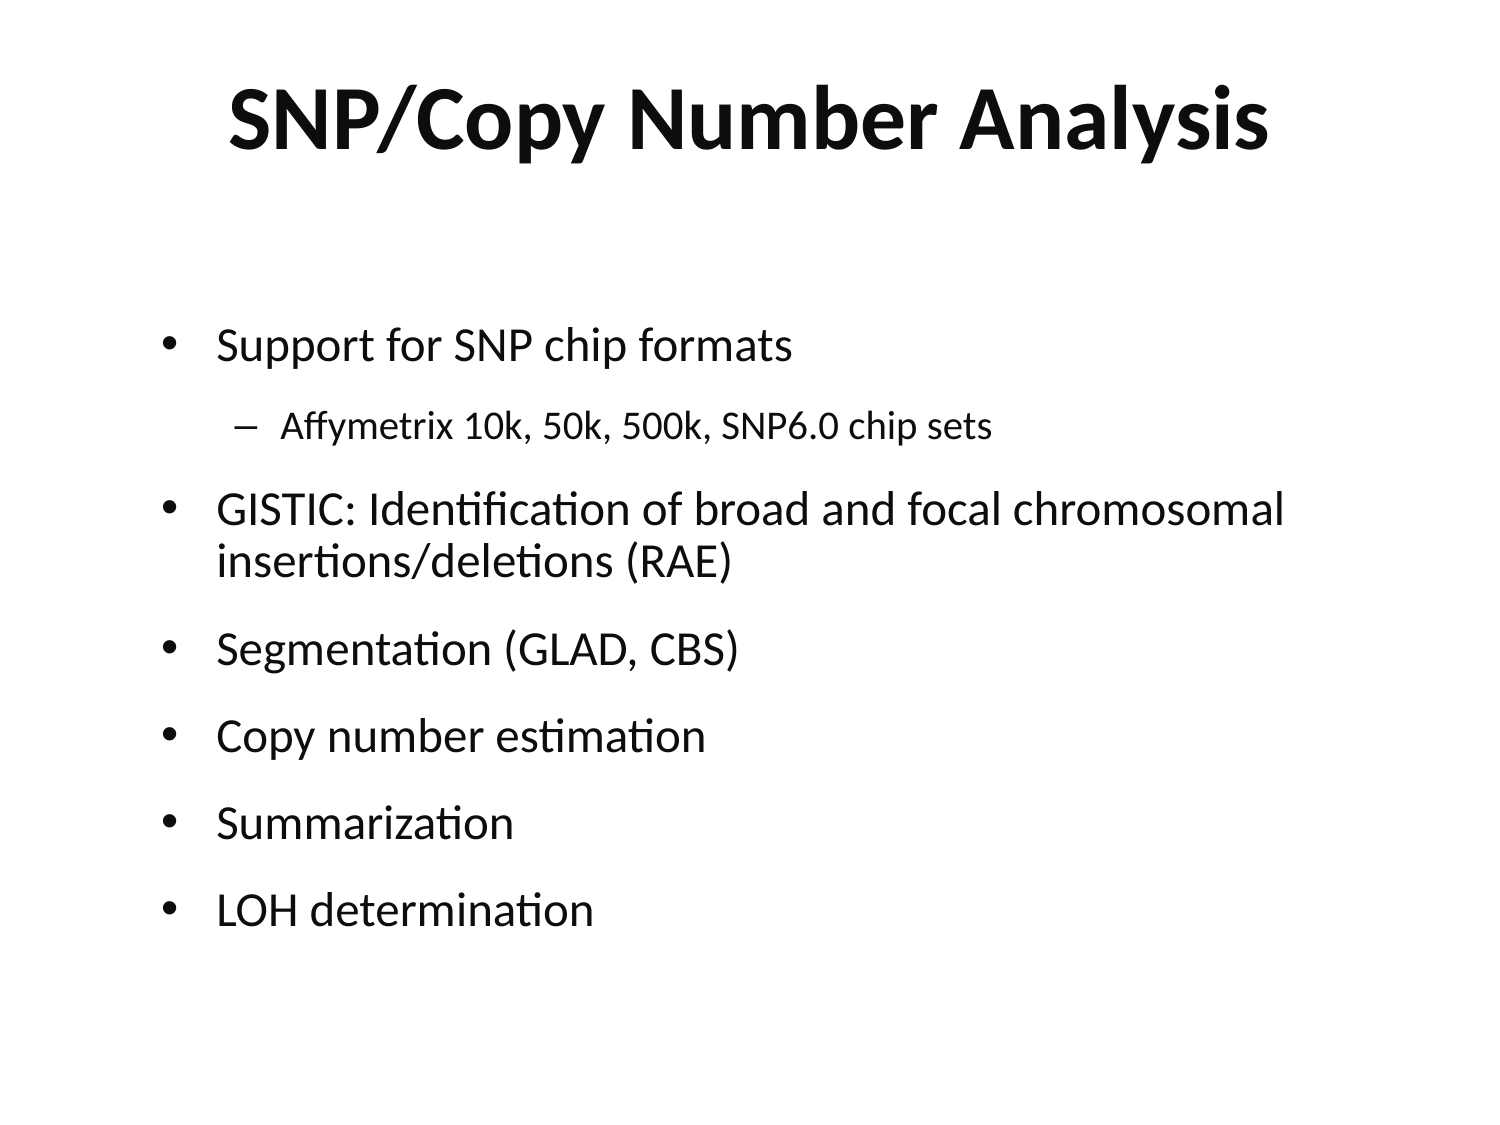

# SNP/Copy Number Analysis
Support for SNP chip formats
Affymetrix 10k, 50k, 500k, SNP6.0 chip sets
GISTIC: Identification of broad and focal chromosomal insertions/deletions (RAE)
Segmentation (GLAD, CBS)
Copy number estimation
Summarization
LOH determination